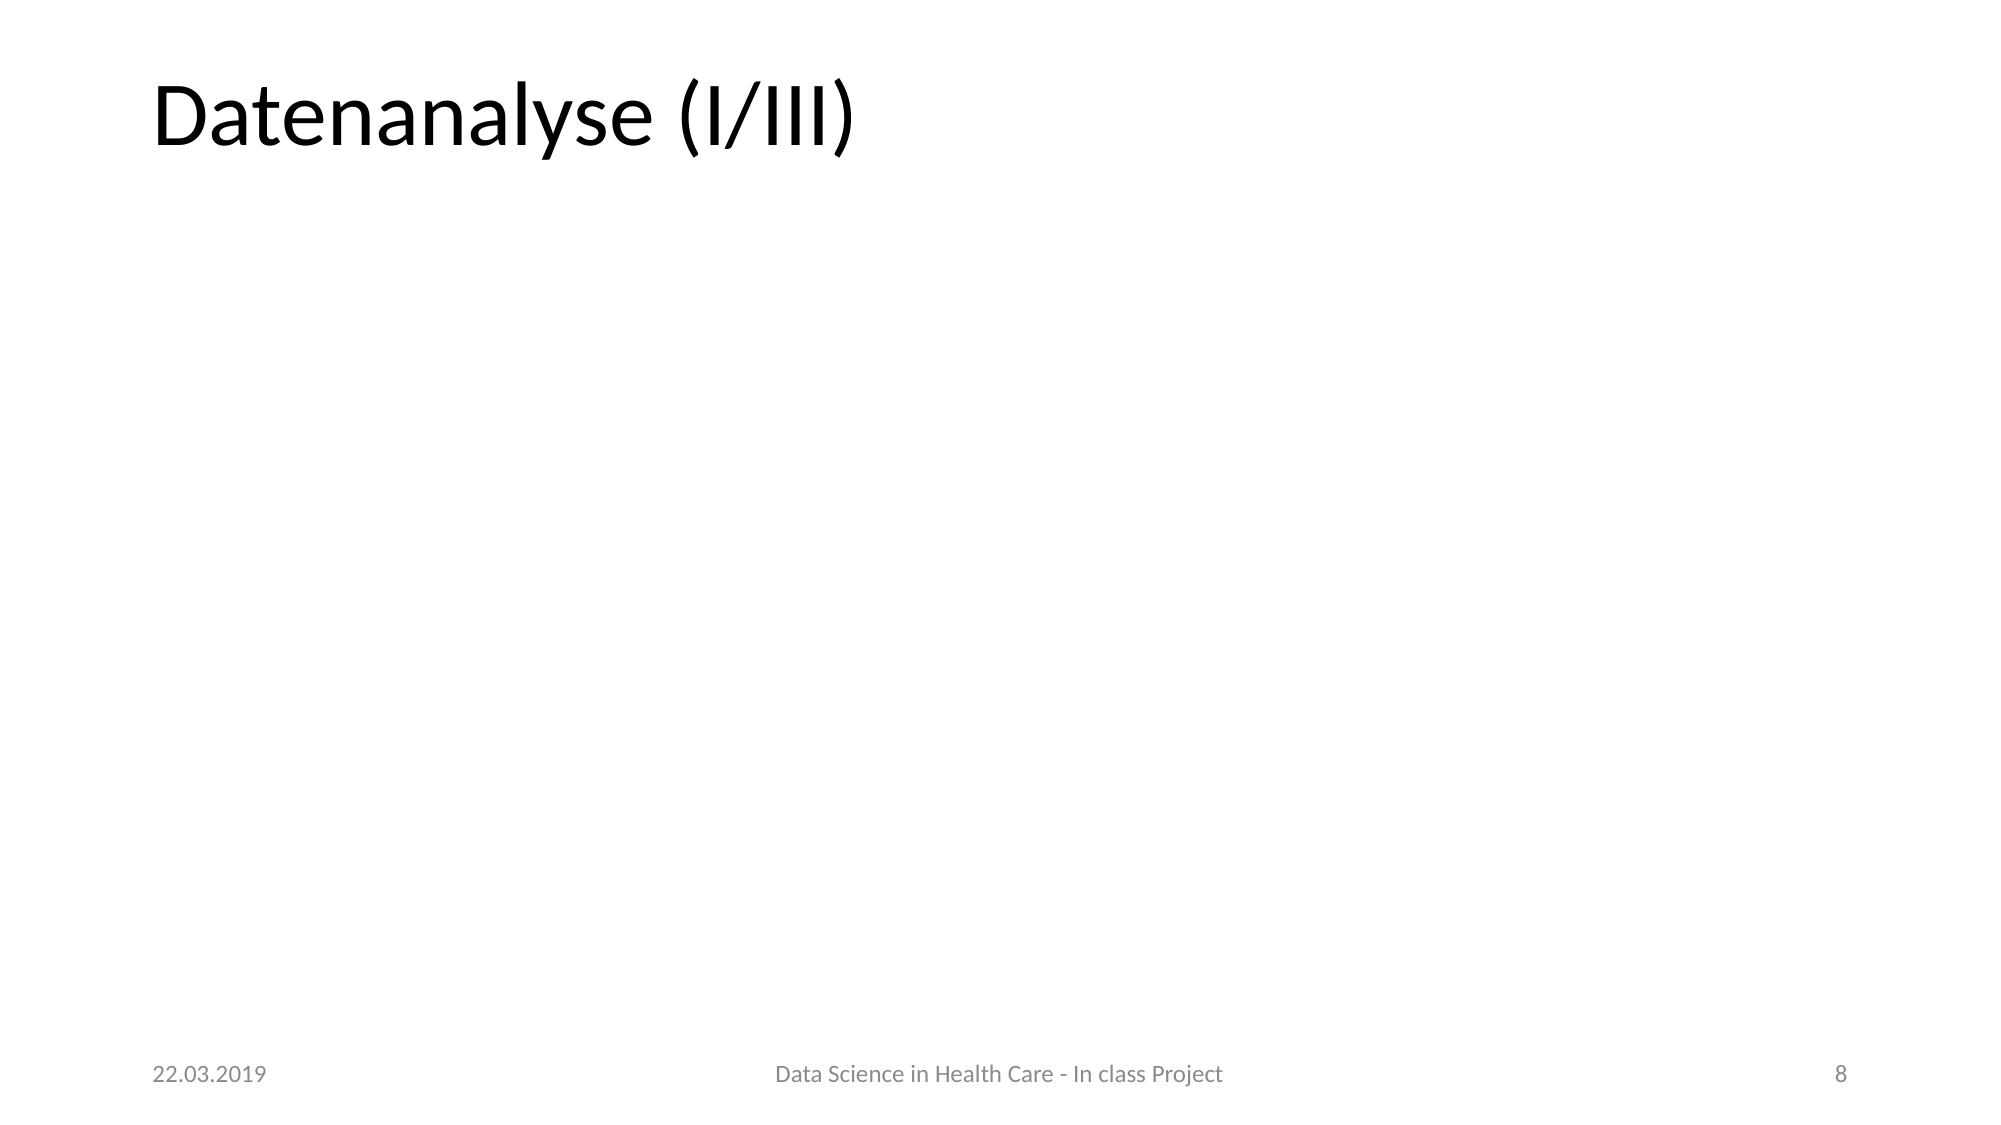

# Datenanalyse (I/III)
22.03.2019
Data Science in Health Care - In class Project
8